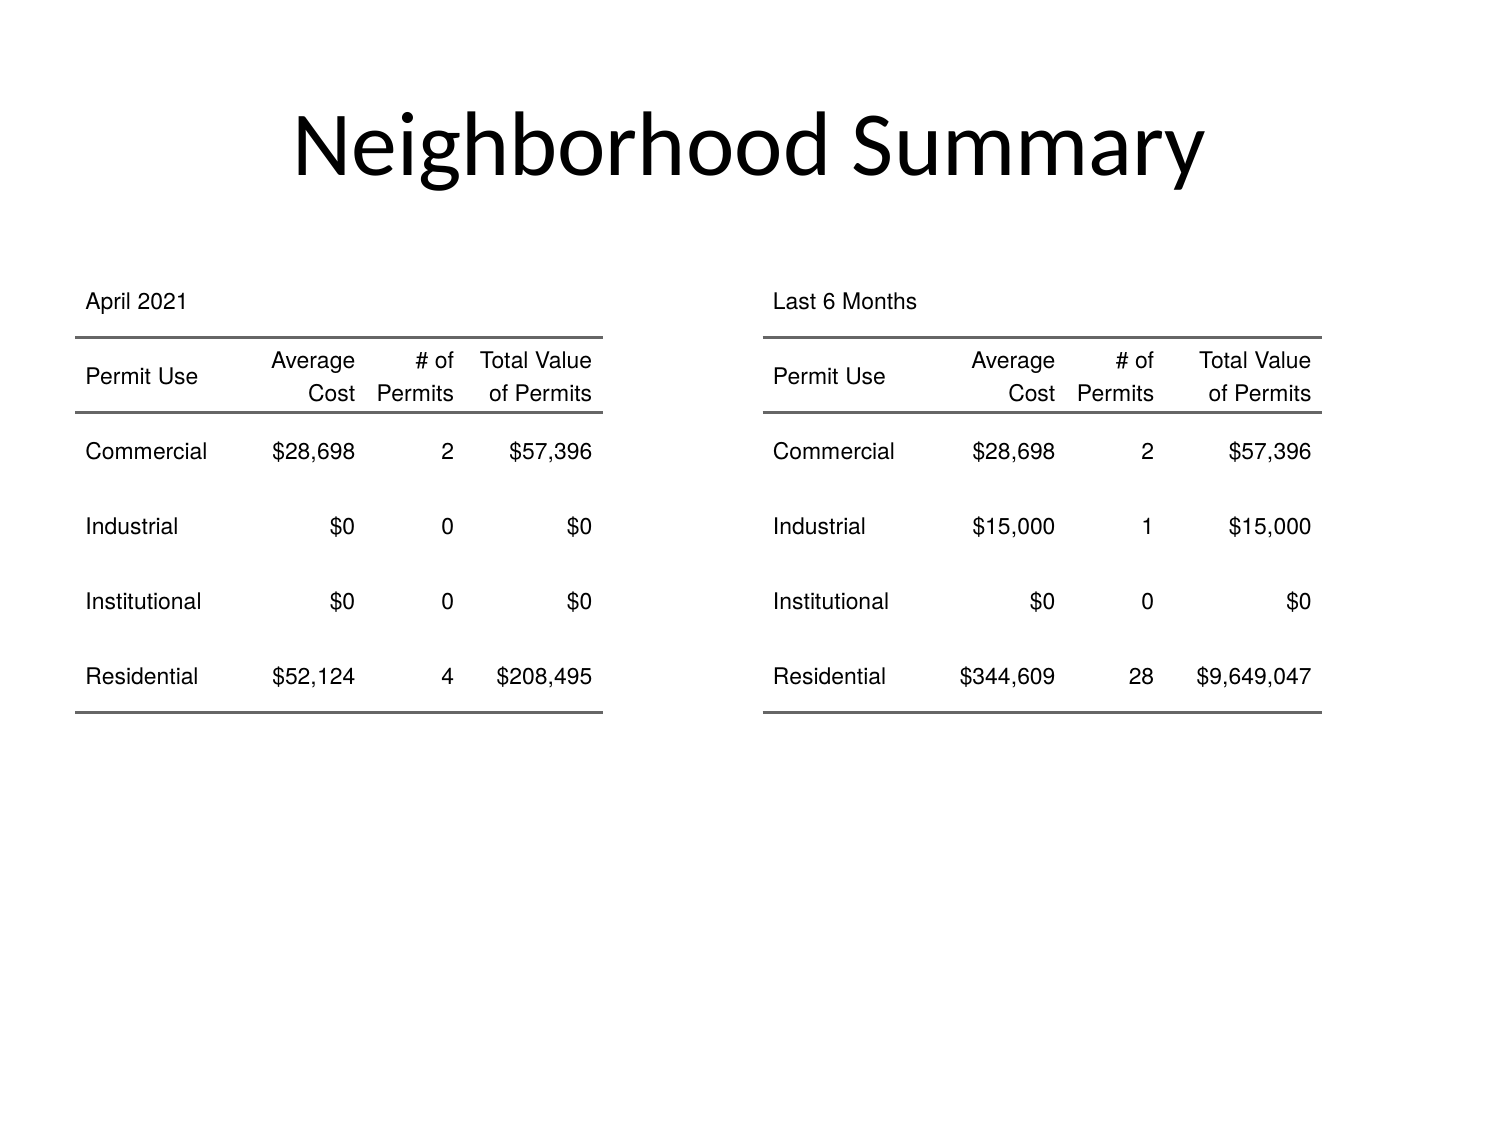

# Neighborhood Summary
| April 2021 | April 2021 | April 2021 | April 2021 |
| --- | --- | --- | --- |
| Permit Use | Average Cost | # of Permits | Total Value of Permits |
| Commercial | $28,698 | 2 | $57,396 |
| Industrial | $0 | 0 | $0 |
| Institutional | $0 | 0 | $0 |
| Residential | $52,124 | 4 | $208,495 |
| Last 6 Months | Last 6 Months | Last 6 Months | Last 6 Months |
| --- | --- | --- | --- |
| Permit Use | Average Cost | # of Permits | Total Value of Permits |
| Commercial | $28,698 | 2 | $57,396 |
| Industrial | $15,000 | 1 | $15,000 |
| Institutional | $0 | 0 | $0 |
| Residential | $344,609 | 28 | $9,649,047 |